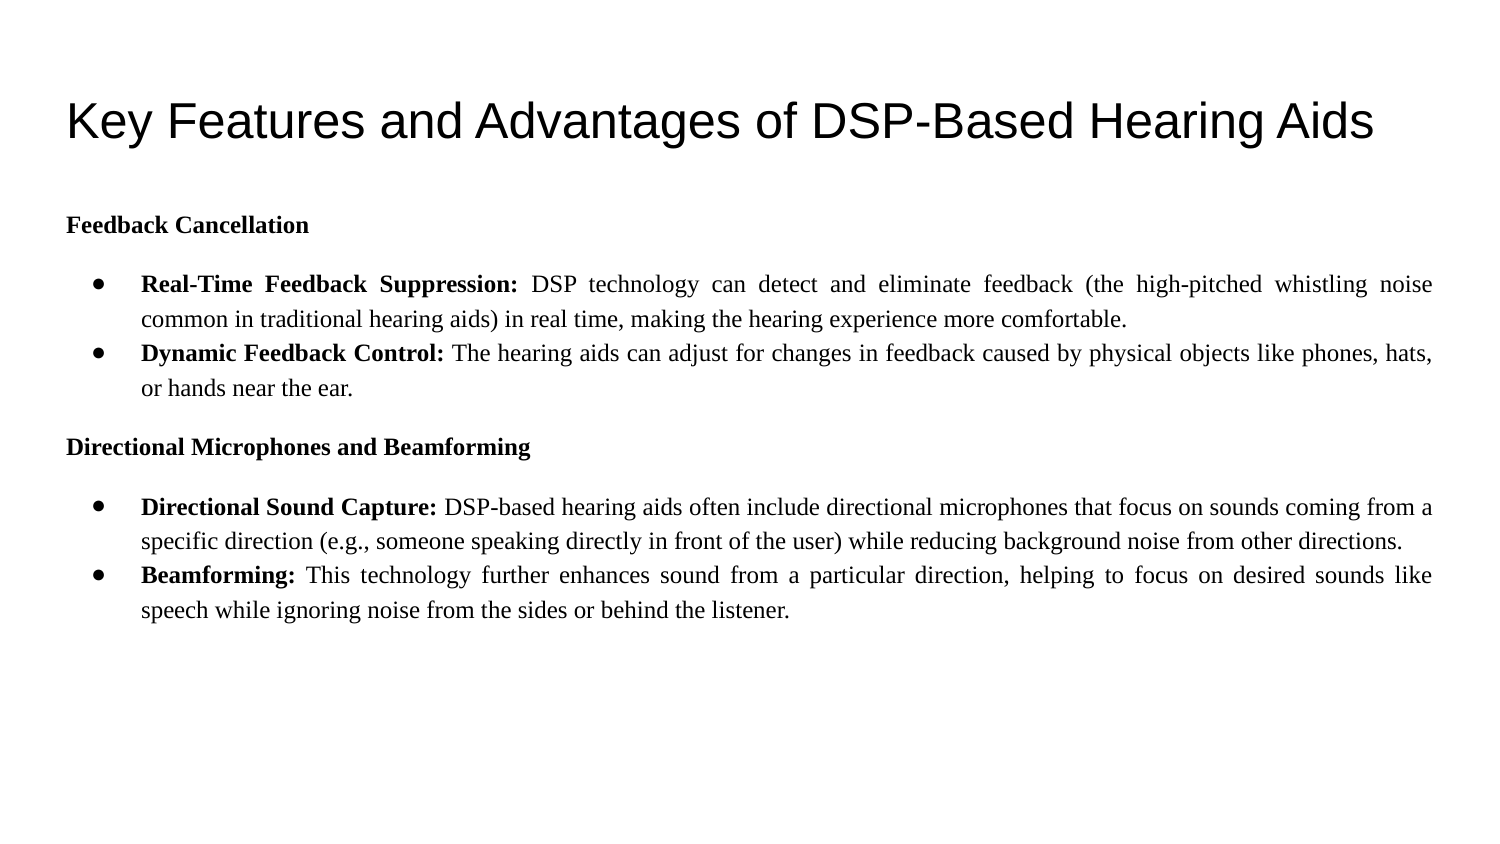

# Key Features and Advantages of DSP-Based Hearing Aids
Feedback Cancellation
Real-Time Feedback Suppression: DSP technology can detect and eliminate feedback (the high-pitched whistling noise common in traditional hearing aids) in real time, making the hearing experience more comfortable.
Dynamic Feedback Control: The hearing aids can adjust for changes in feedback caused by physical objects like phones, hats, or hands near the ear.
Directional Microphones and Beamforming
Directional Sound Capture: DSP-based hearing aids often include directional microphones that focus on sounds coming from a specific direction (e.g., someone speaking directly in front of the user) while reducing background noise from other directions.
Beamforming: This technology further enhances sound from a particular direction, helping to focus on desired sounds like speech while ignoring noise from the sides or behind the listener.